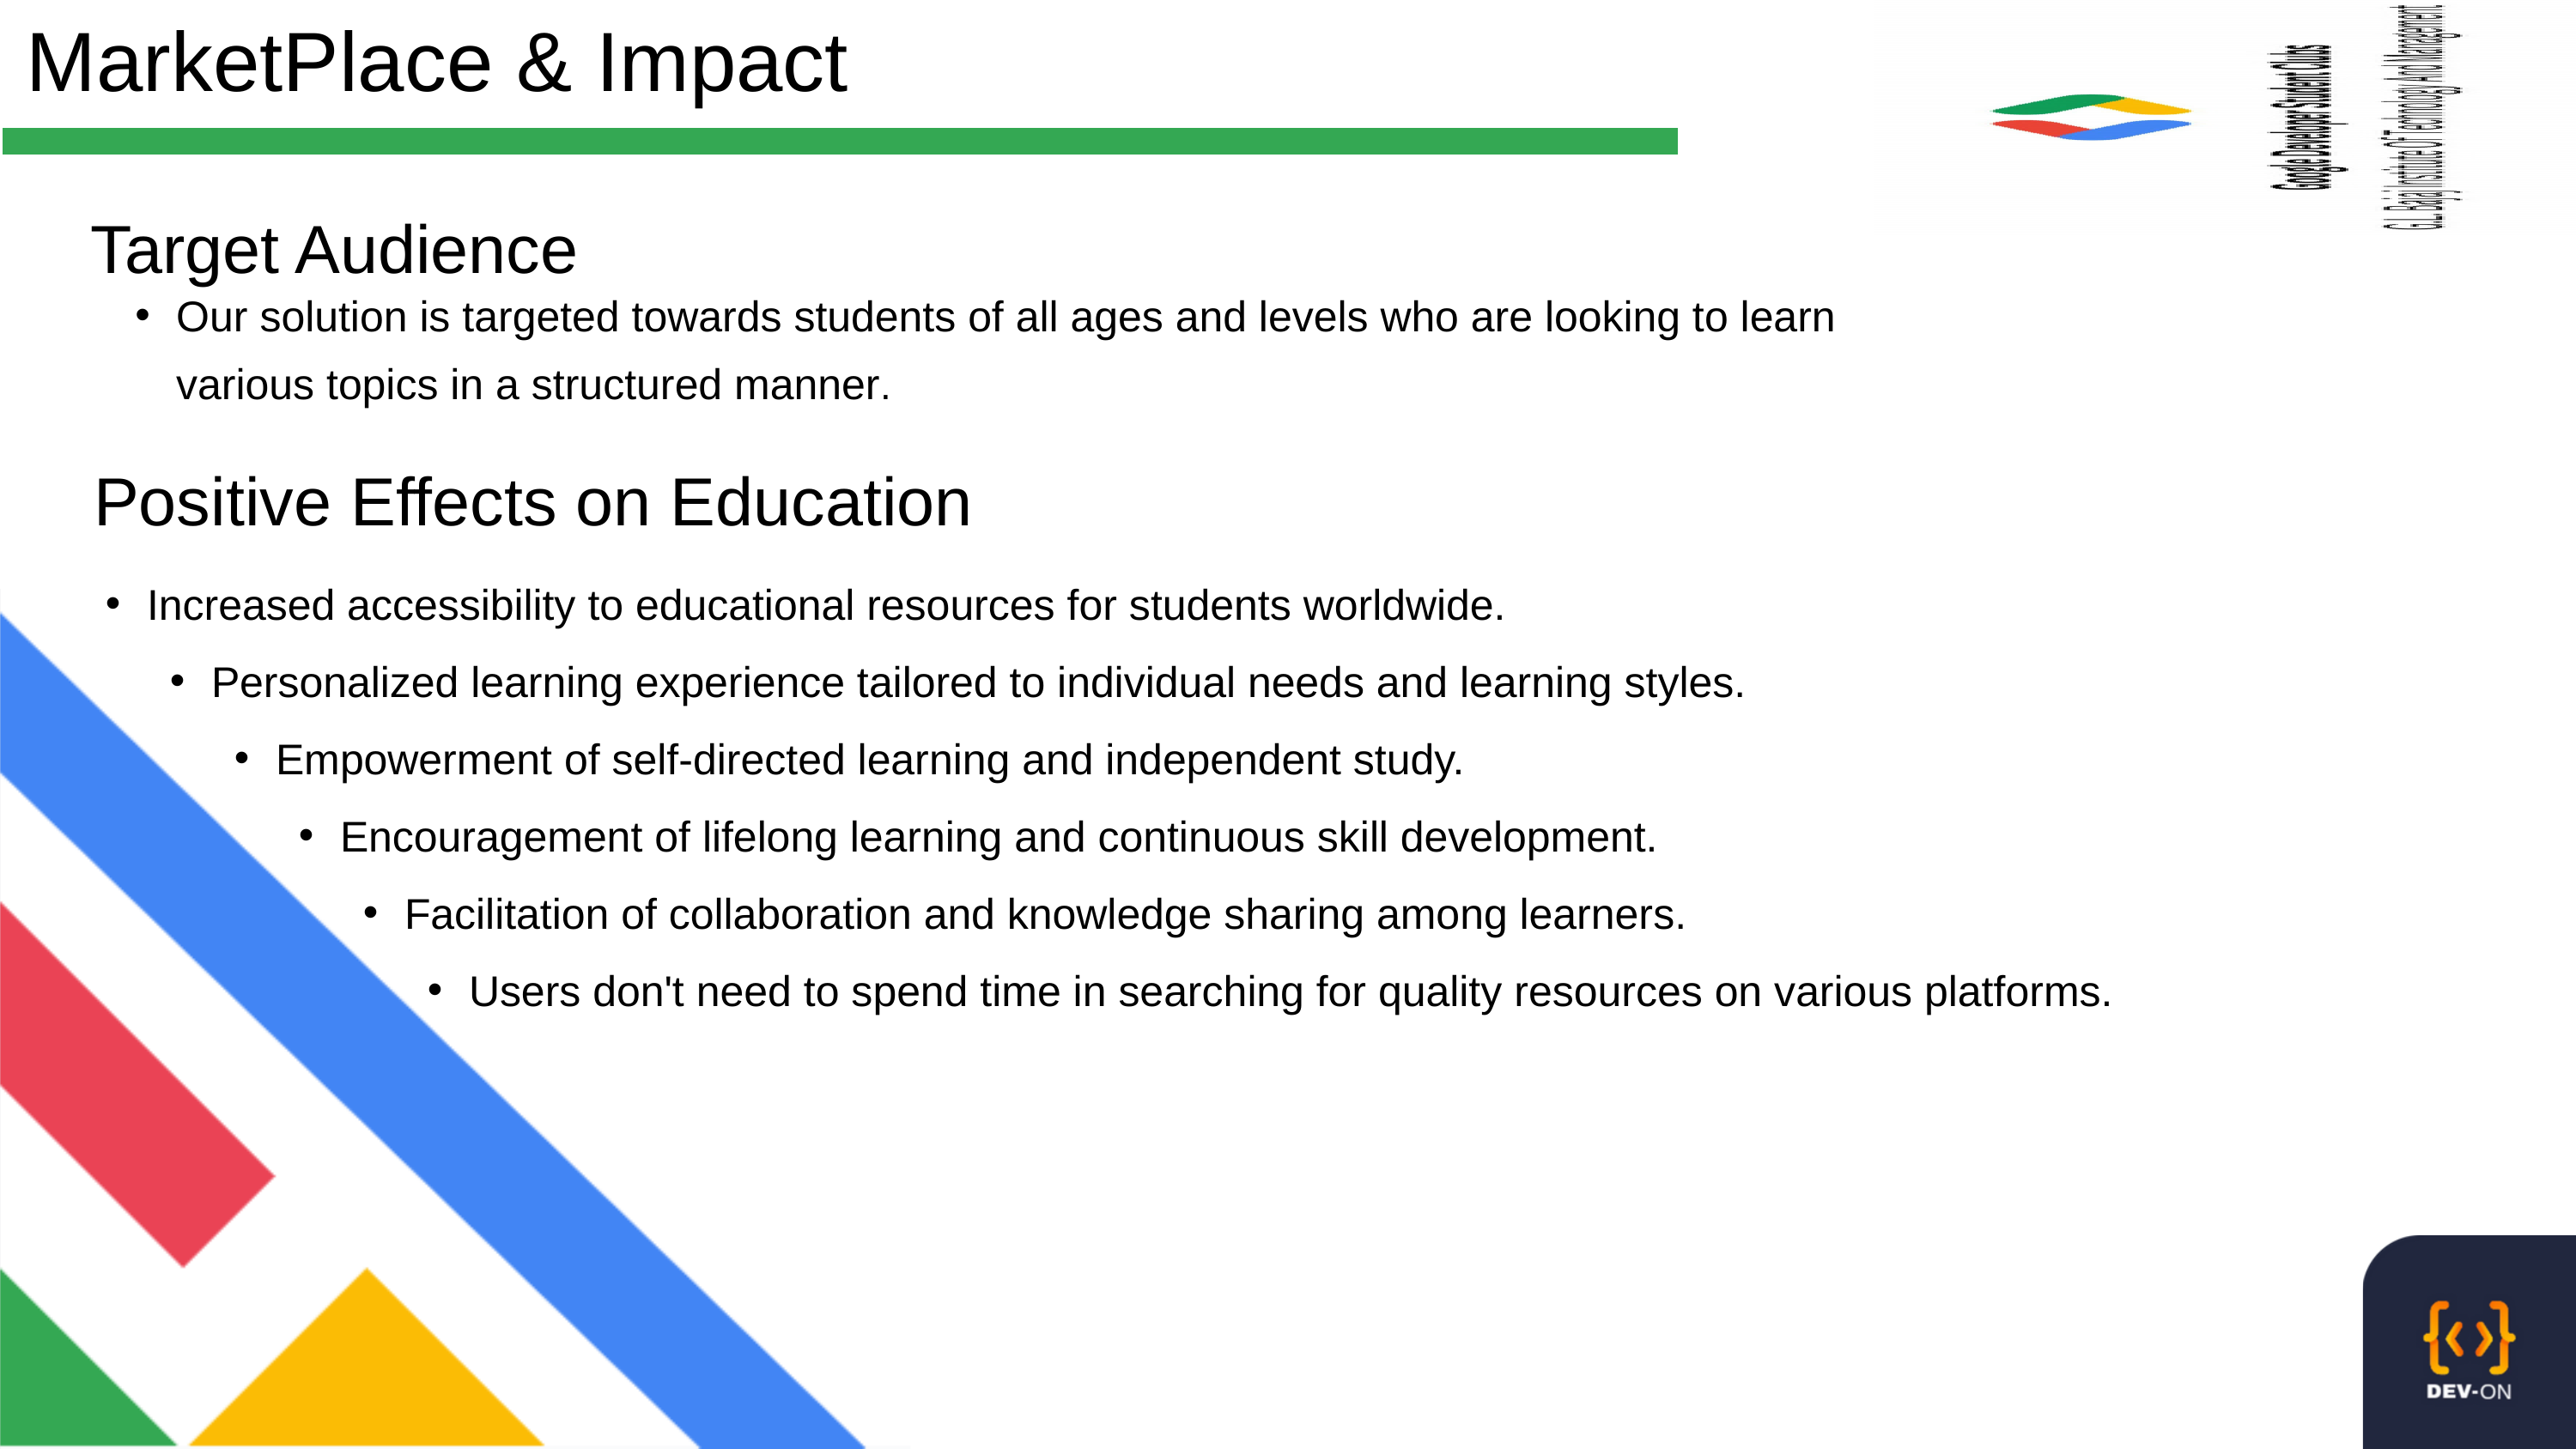

MarketPlace & Impact

Target Audience
Our solution is targeted towards students of all ages and levels who are looking to learn various topics in a structured manner.

Positive Effects on Education
Increased accessibility to educational resources for students worldwide.
Personalized learning experience tailored to individual needs and learning styles.
Empowerment of self-directed learning and independent study.
Encouragement of lifelong learning and continuous skill development.
Facilitation of collaboration and knowledge sharing among learners.
Users don't need to spend time in searching for quality resources on various platforms.